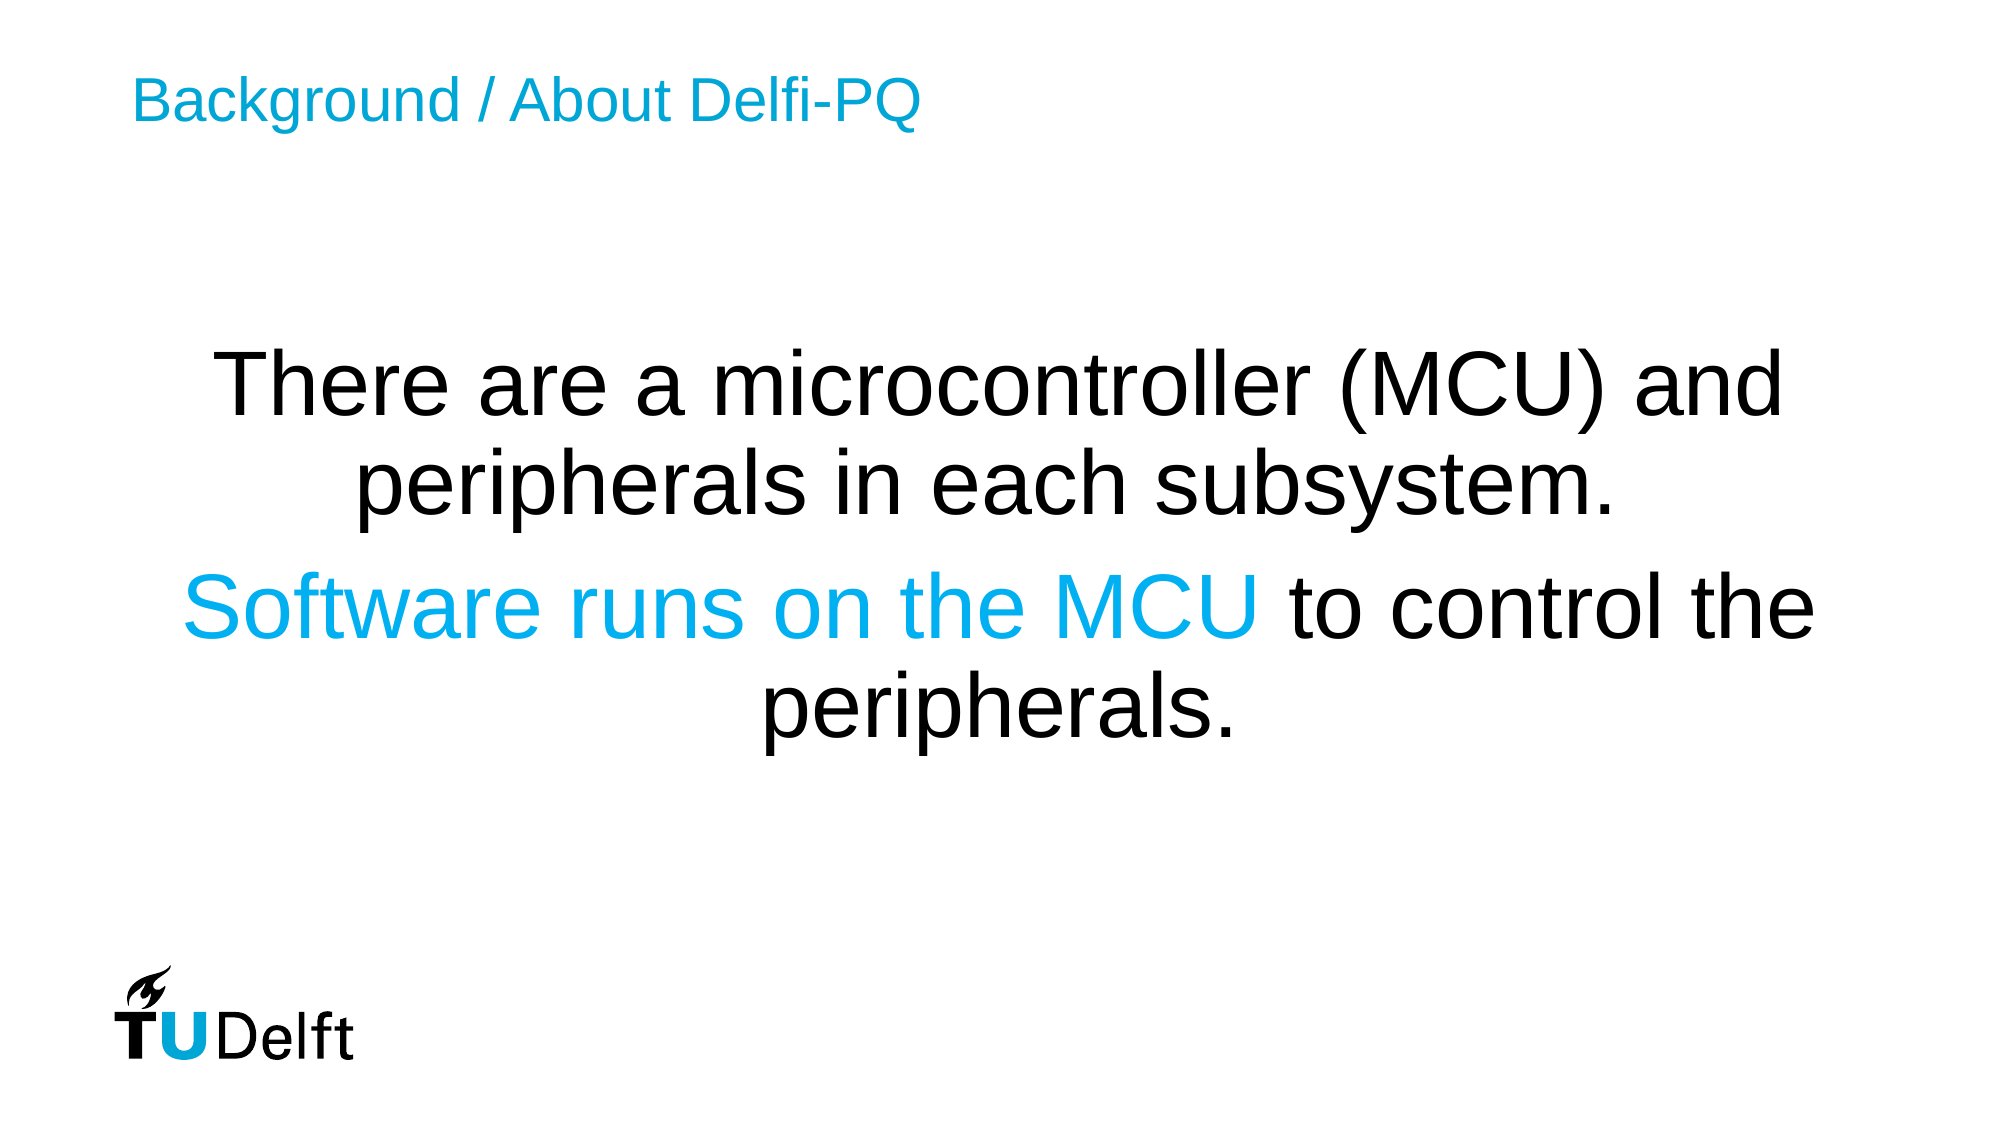

Background / About Delfi-PQ
There are a microcontroller (MCU) and peripherals in each subsystem.
Software runs on the MCU to control the peripherals.